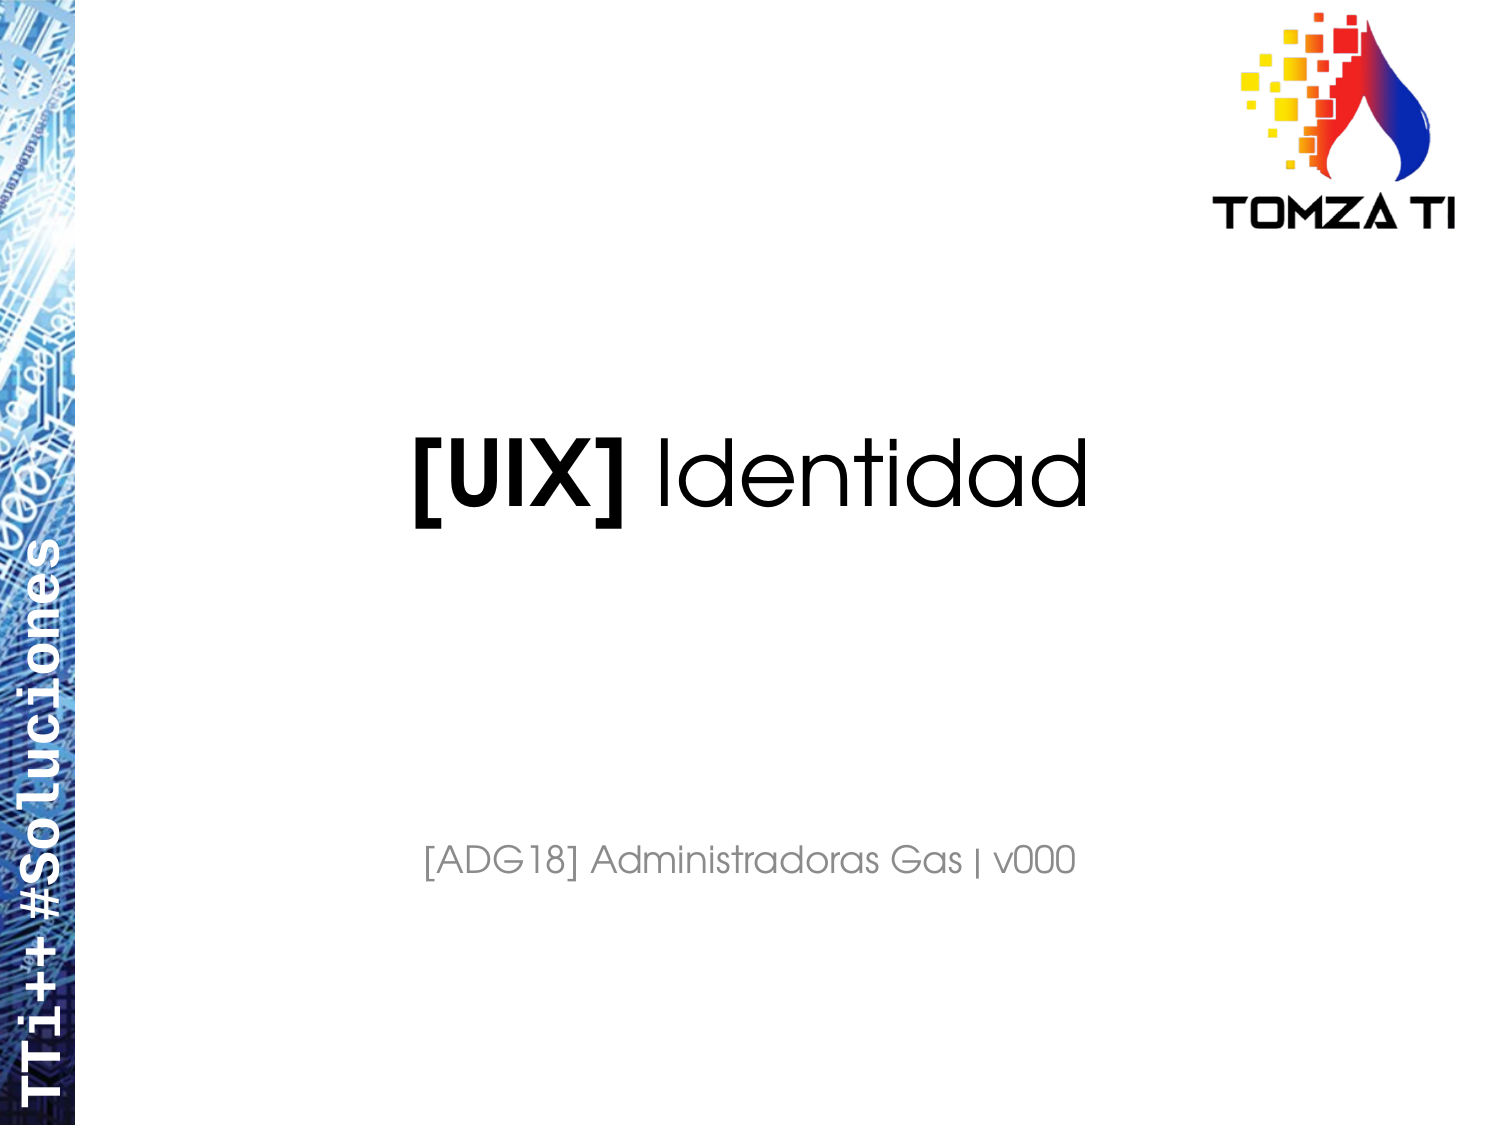

# [UIX] Identidad

[ADG18] Administradoras Gas | v000